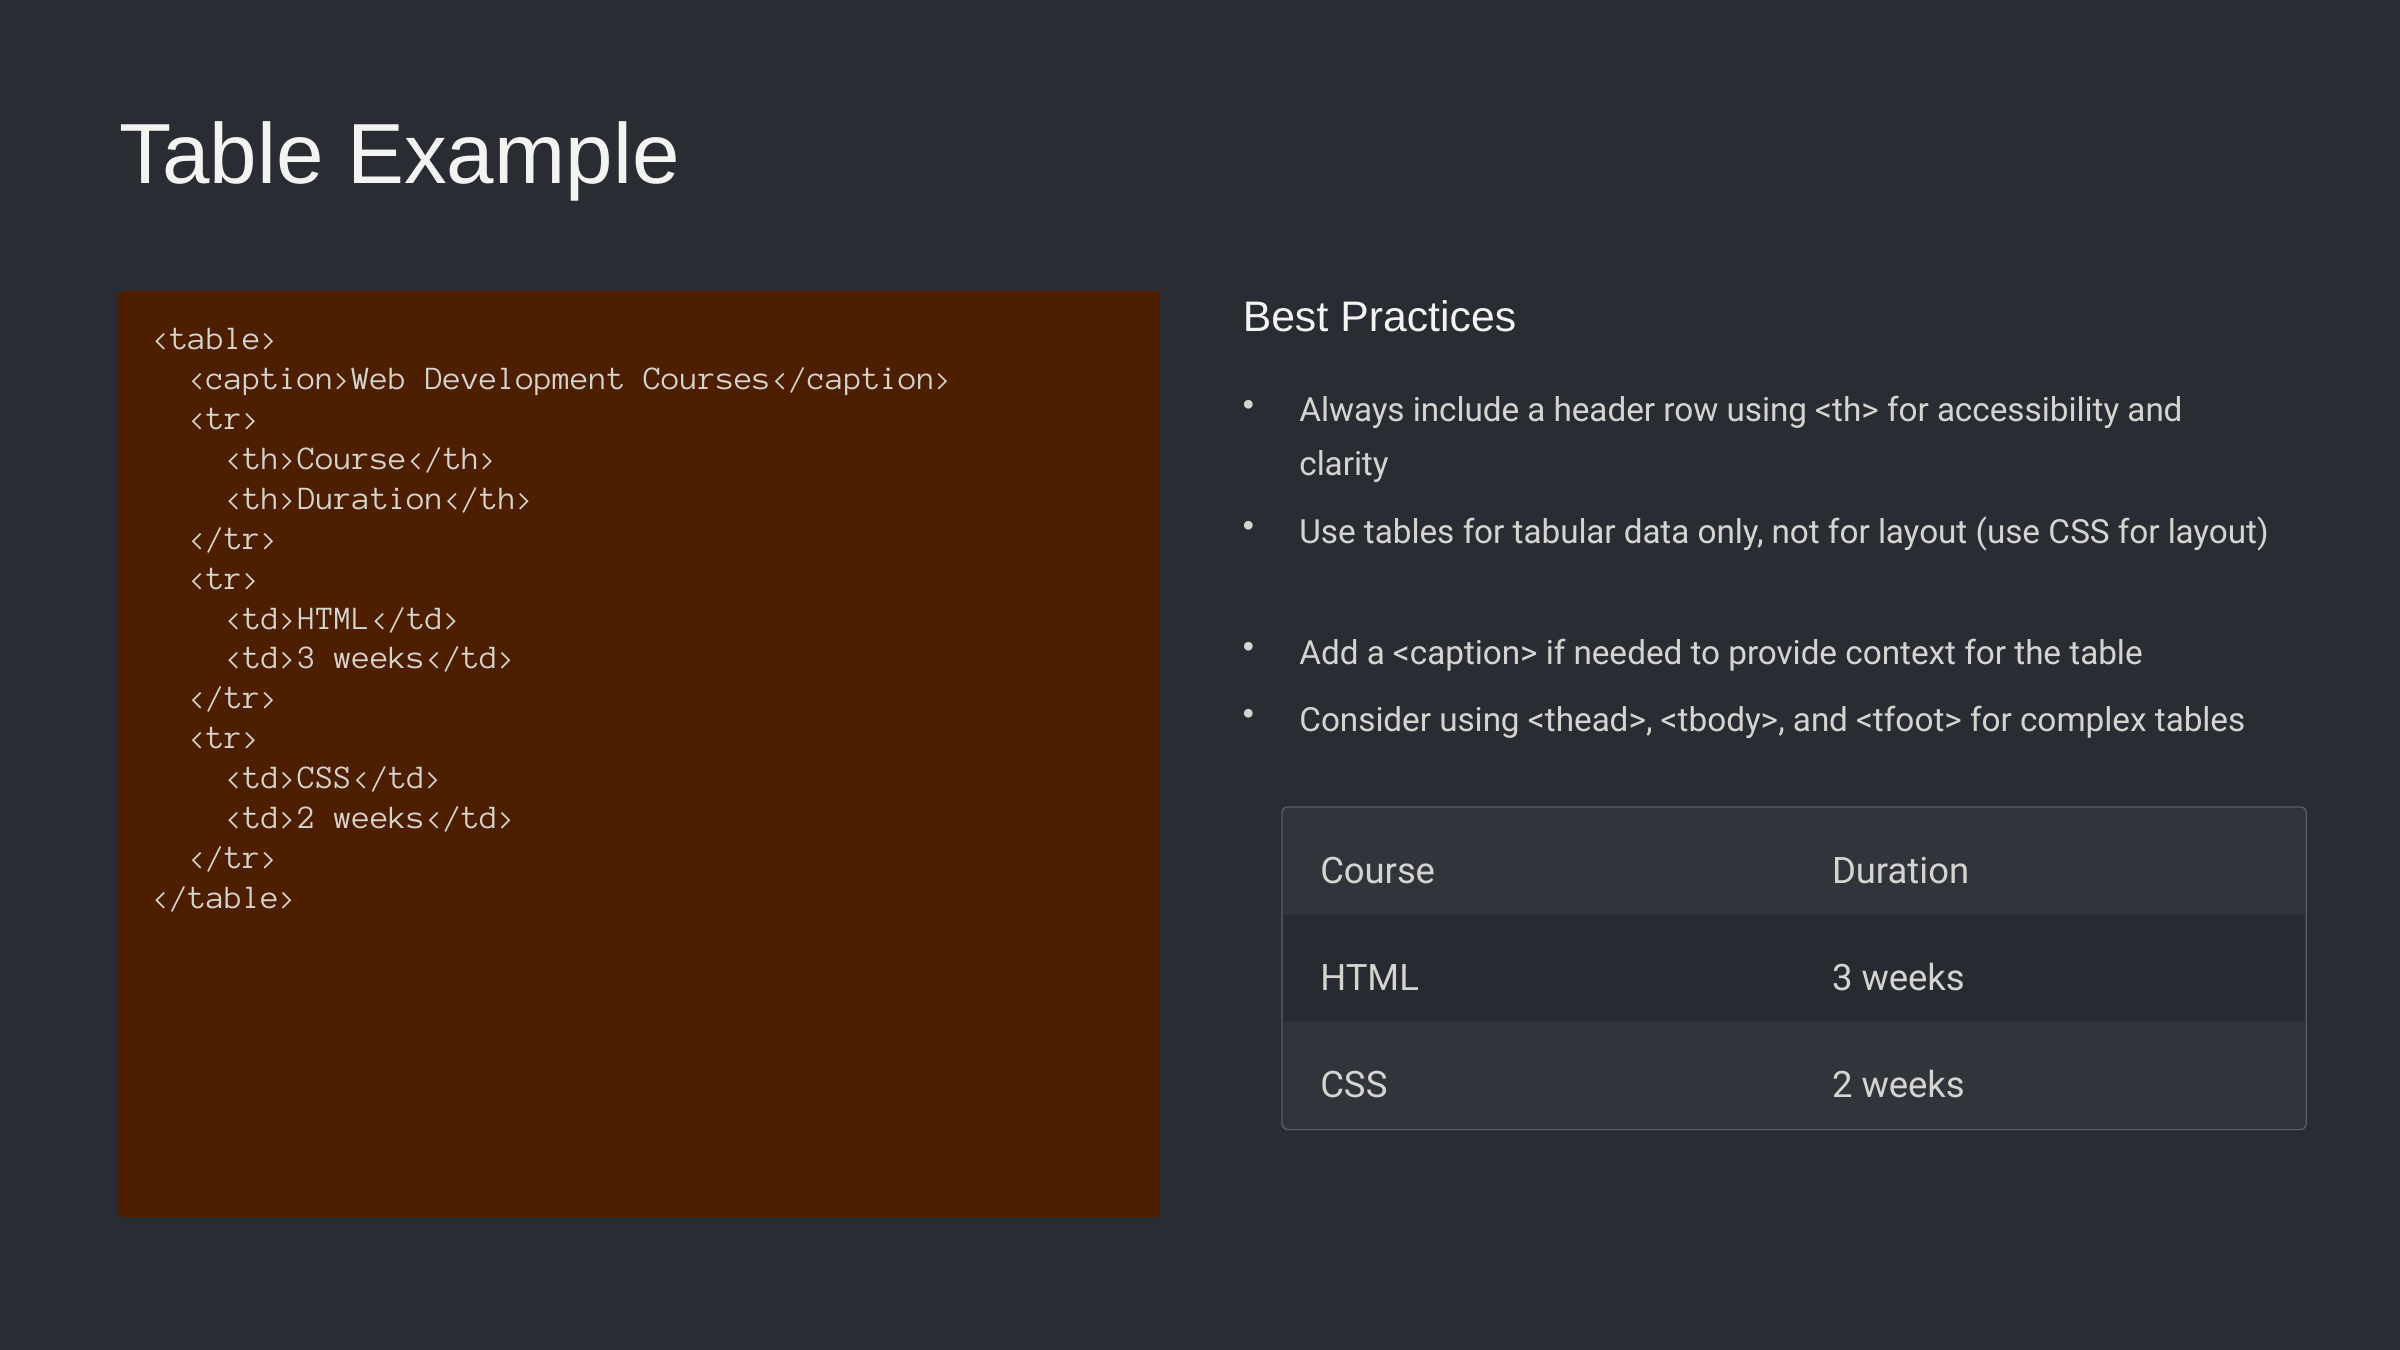

Table Example
Best Practices

<table>
  <caption>Web Development Courses</caption>
  <tr>
    <th>Course</th>
    <th>Duration</th>
  </tr>
  <tr>
    <td>HTML</td>
    <td>3 weeks</td>
  </tr>
  <tr>
    <td>CSS</td>
    <td>2 weeks</td>
  </tr>
</table>

Always include a header row using <th> for accessibility and clarity
Use tables for tabular data only, not for layout (use CSS for layout)
Add a <caption> if needed to provide context for the table
Consider using <thead>, <tbody>, and <tfoot> for complex tables

Course
Duration

HTML
3 weeks

CSS
2 weeks